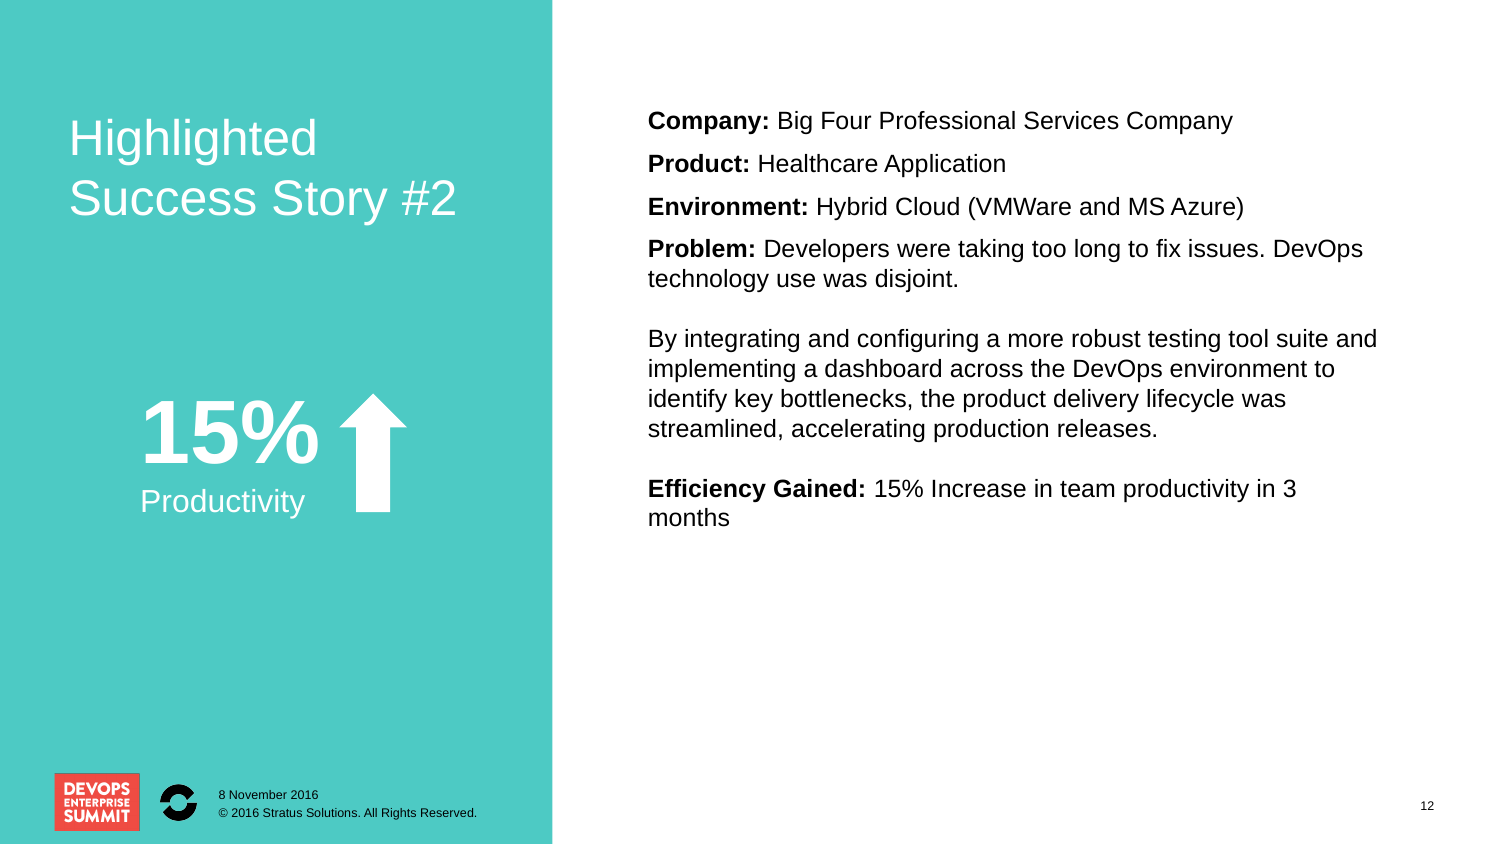

Highlighted Success Story #2
Company: Big Four Professional Services Company
Product: Healthcare Application
Environment: Hybrid Cloud (VMWare and MS Azure)
Problem: Developers were taking too long to fix issues. DevOps technology use was disjoint.

By integrating and configuring a more robust testing tool suite and implementing a dashboard across the DevOps environment to identify key bottlenecks, the product delivery lifecycle was streamlined, accelerating production releases.

Efficiency Gained: 15% Increase in team productivity in 3 months

15%
Productivity

12